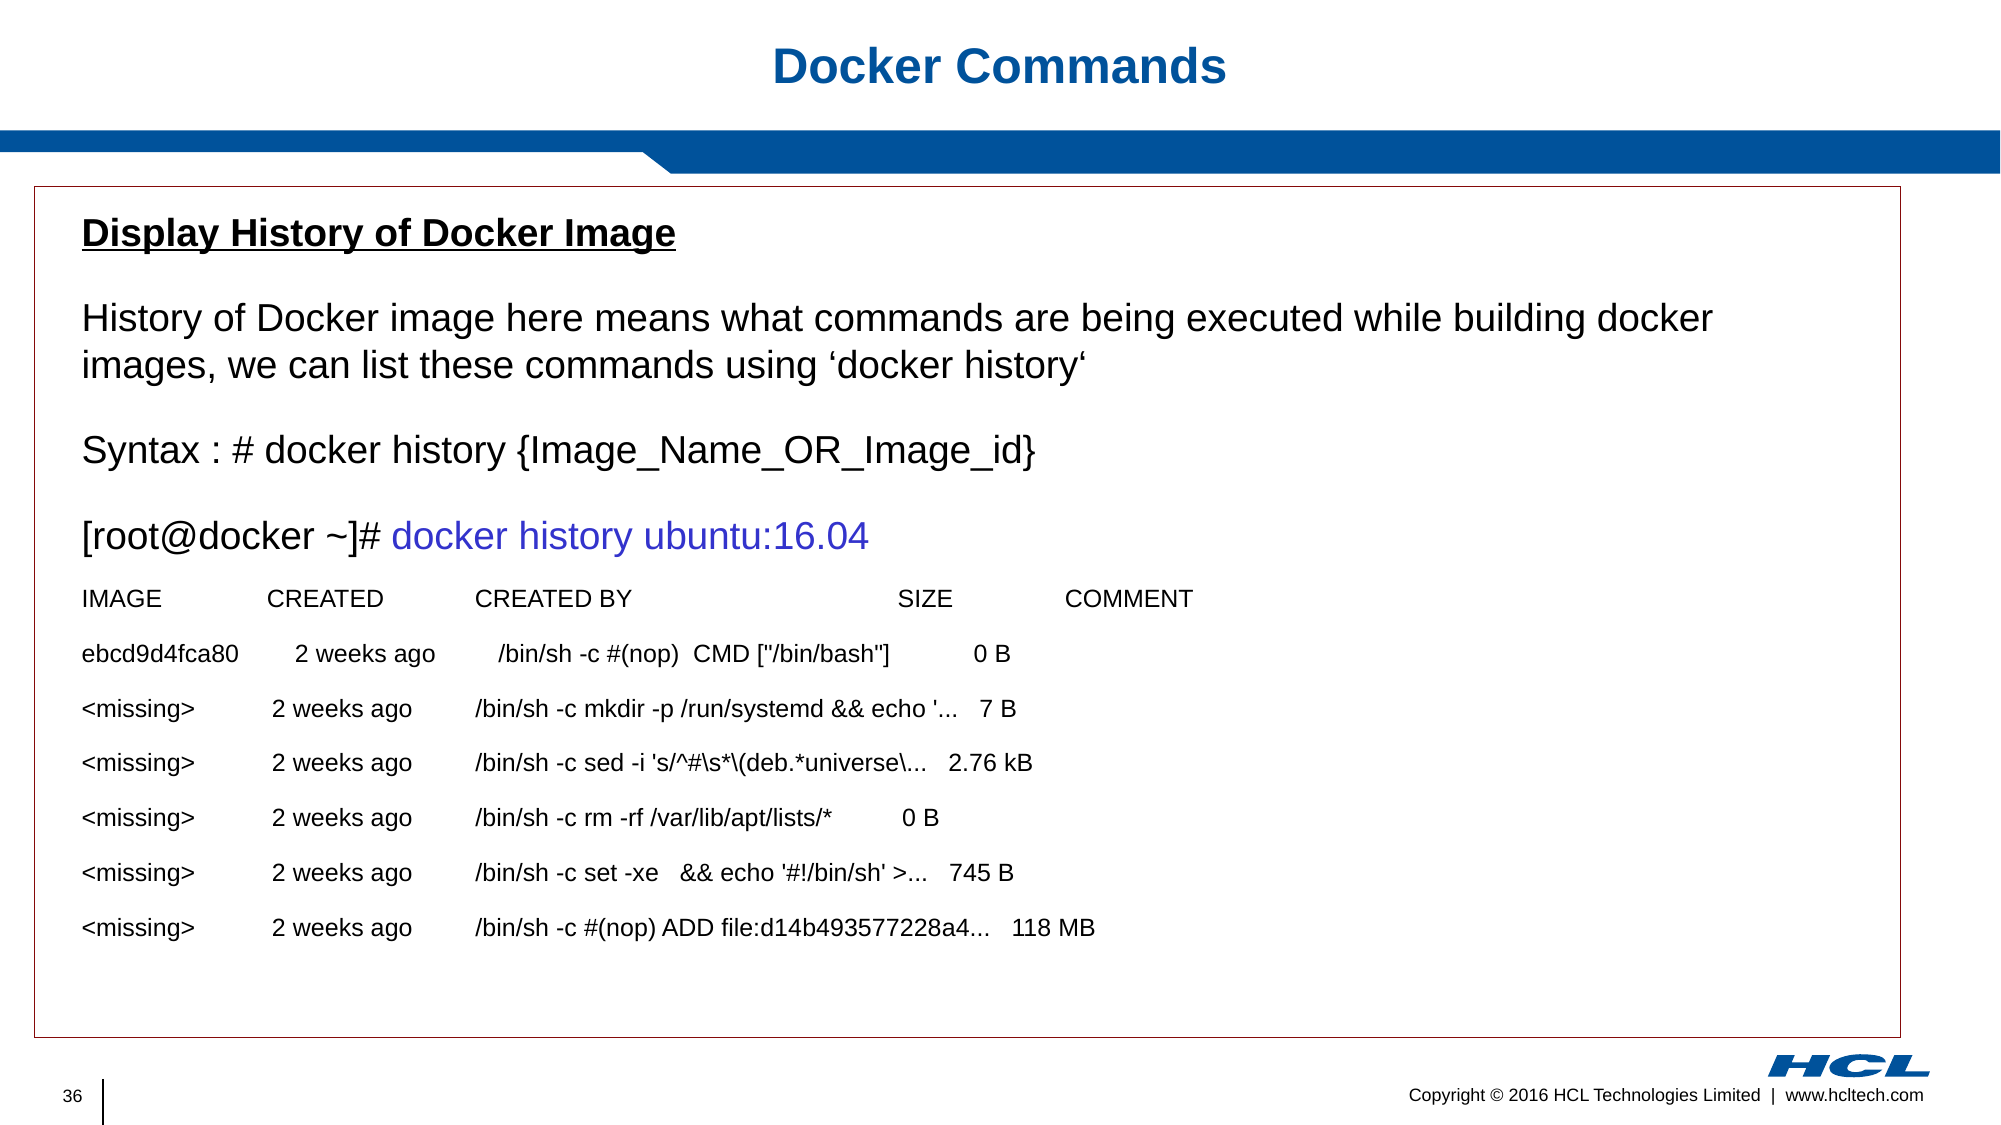

# Docker Commands

Display History of Docker Image
History of Docker image here means what commands are being executed while building docker images, we can list these commands using ‘docker history‘
Syntax : # docker history {Image_Name_OR_Image_id}
[root@docker ~]# docker history ubuntu:16.04
IMAGE               CREATED             CREATED BY                                      SIZE                COMMENT
ebcd9d4fca80        2 weeks ago         /bin/sh -c #(nop)  CMD ["/bin/bash"]            0 B
<missing>           2 weeks ago         /bin/sh -c mkdir -p /run/systemd && echo '...   7 B
<missing>           2 weeks ago         /bin/sh -c sed -i 's/^#\s*\(deb.*universe\...   2.76 kB
<missing>           2 weeks ago         /bin/sh -c rm -rf /var/lib/apt/lists/*          0 B
<missing>           2 weeks ago         /bin/sh -c set -xe   && echo '#!/bin/sh' >...   745 B
<missing>           2 weeks ago         /bin/sh -c #(nop) ADD file:d14b493577228a4...   118 MB